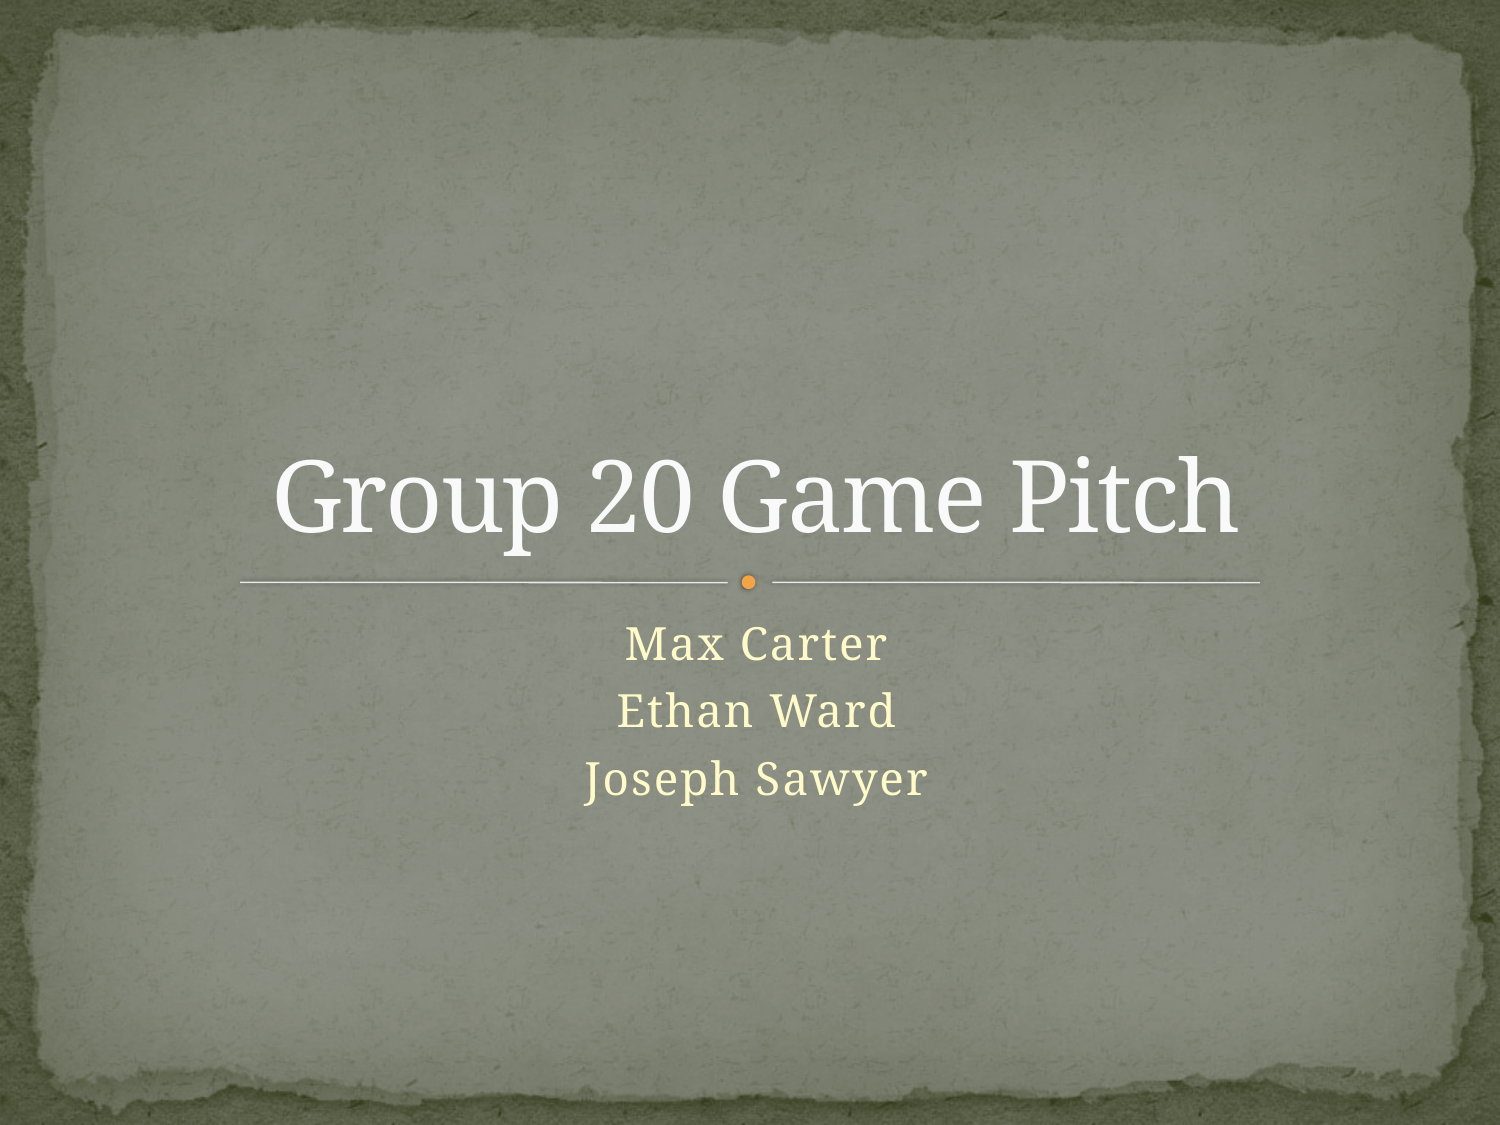

# Group 20 Game Pitch
Max Carter
Ethan Ward
Joseph Sawyer